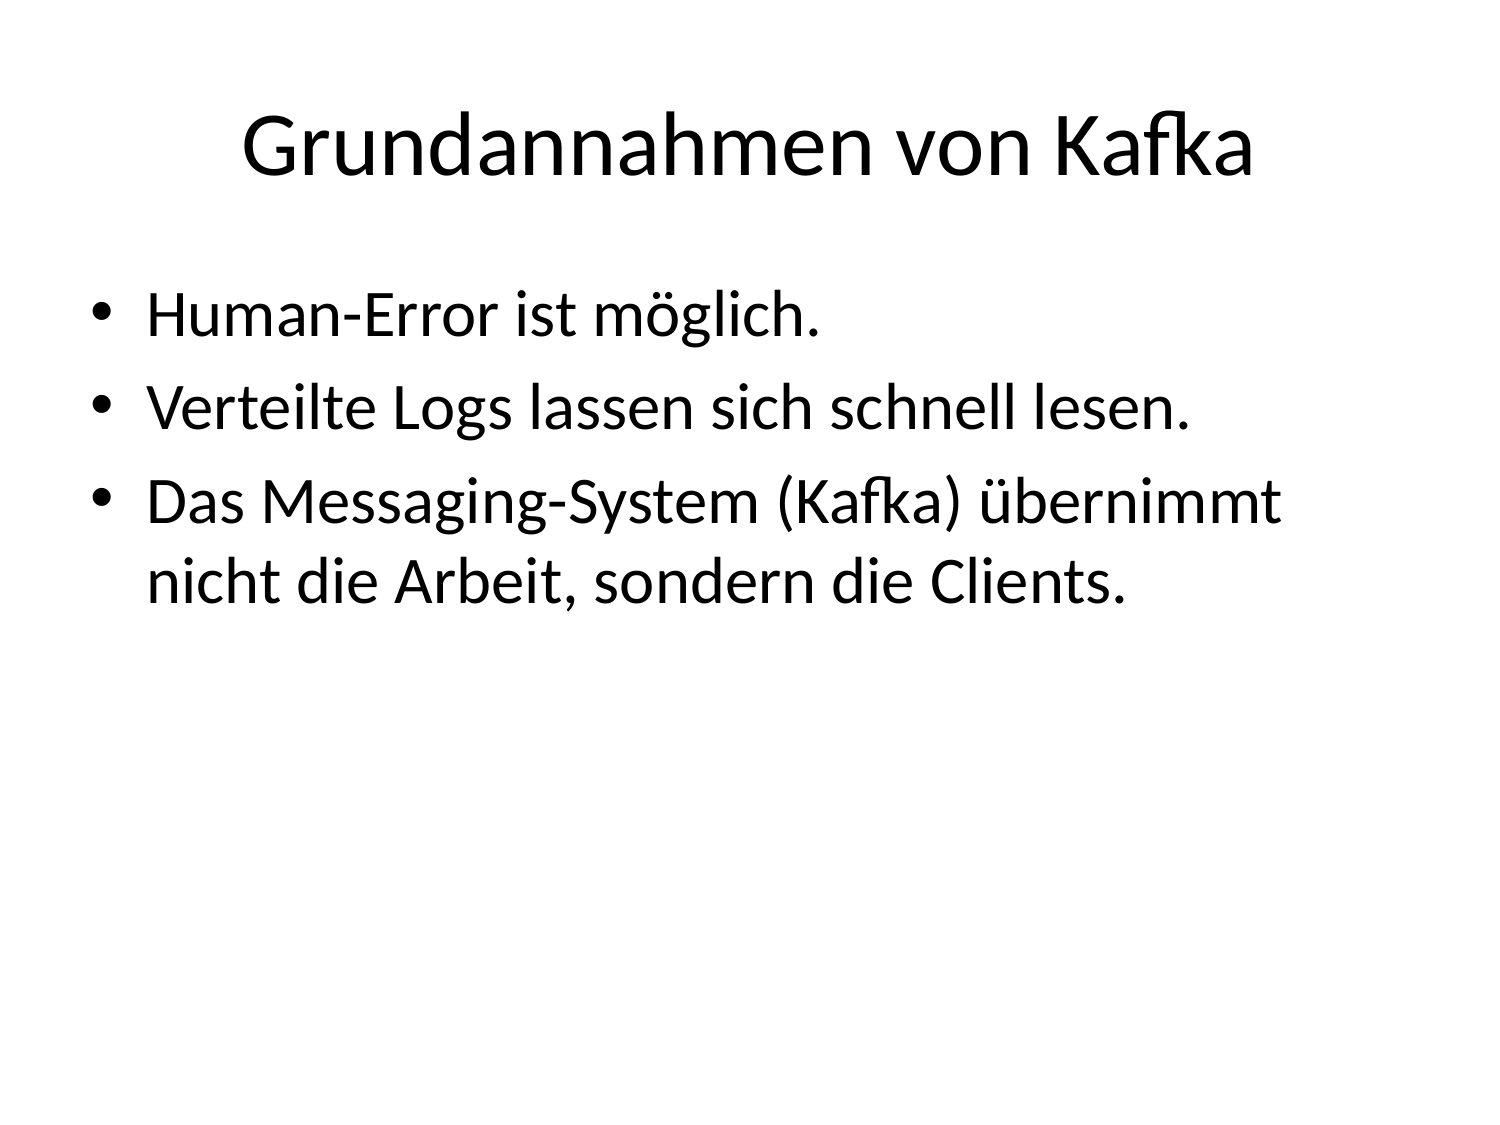

# Grundannahmen von Kafka
Human-Error ist möglich.
Verteilte Logs lassen sich schnell lesen.
Das Messaging-System (Kafka) übernimmt nicht die Arbeit, sondern die Clients.